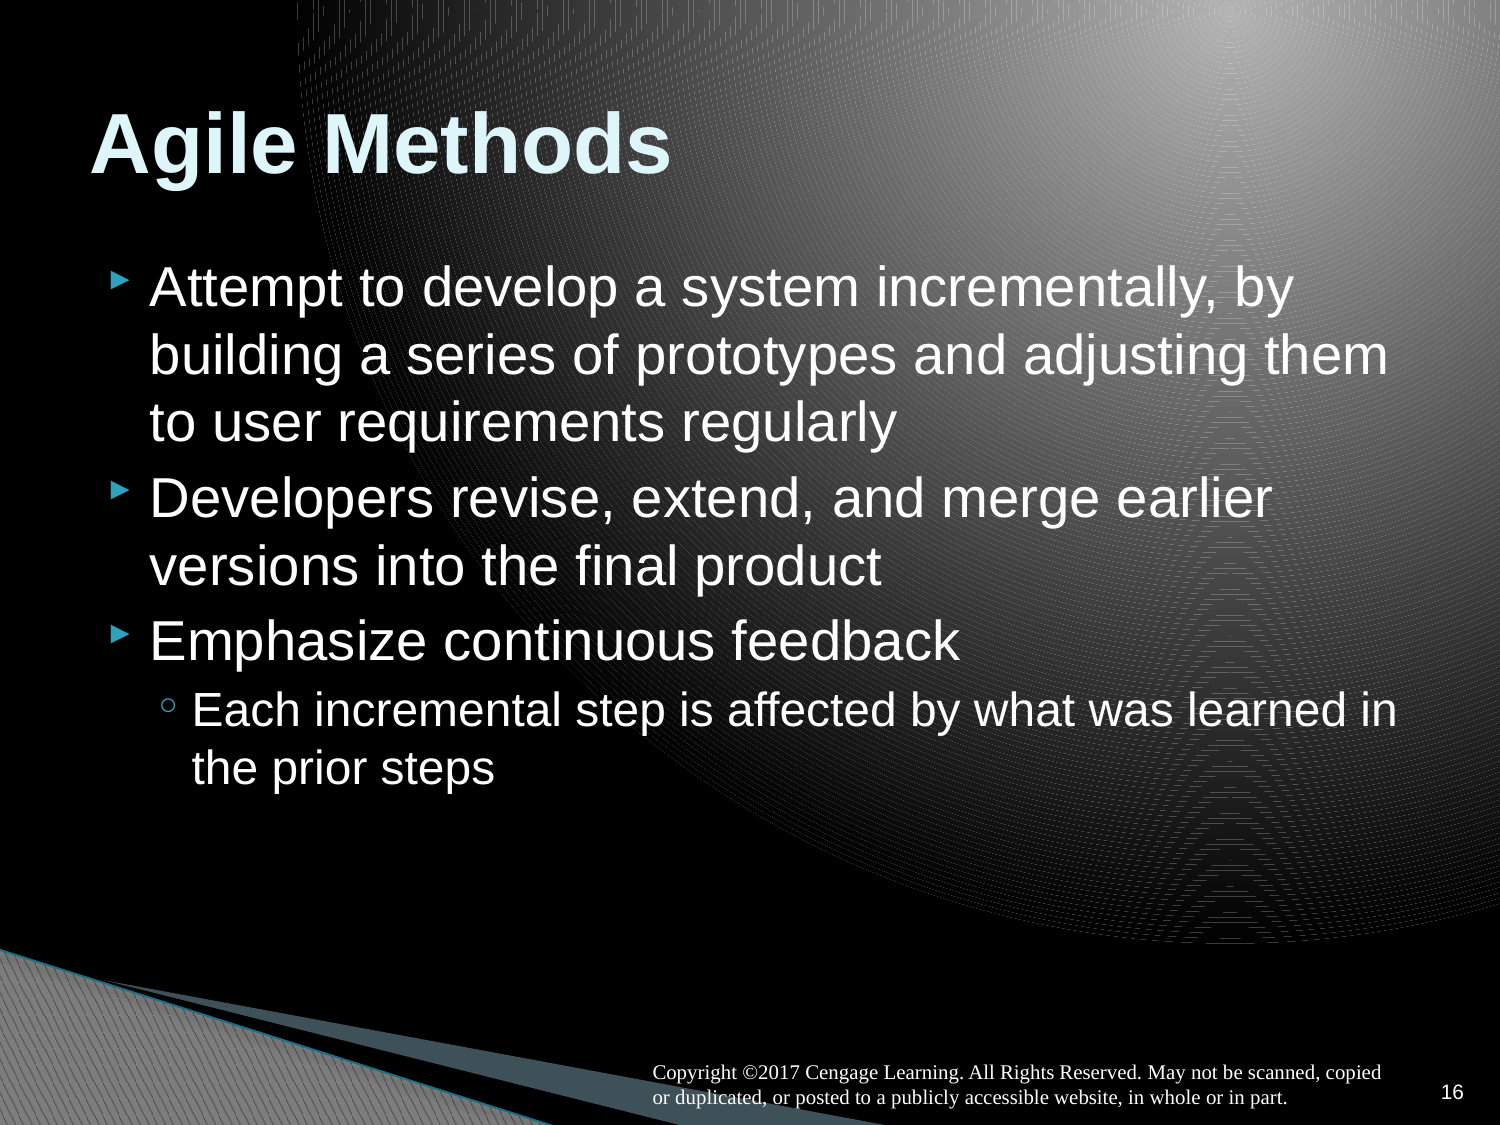

# Agile Methods
Attempt to develop a system incrementally, by building a series of prototypes and adjusting them to user requirements regularly
Developers revise, extend, and merge earlier versions into the final product
Emphasize continuous feedback
Each incremental step is affected by what was learned in the prior steps

Copyright ©2017 Cengage Learning. All Rights Reserved. May not be scanned, copied or duplicated, or posted to a publicly accessible website, in whole or in part.
16